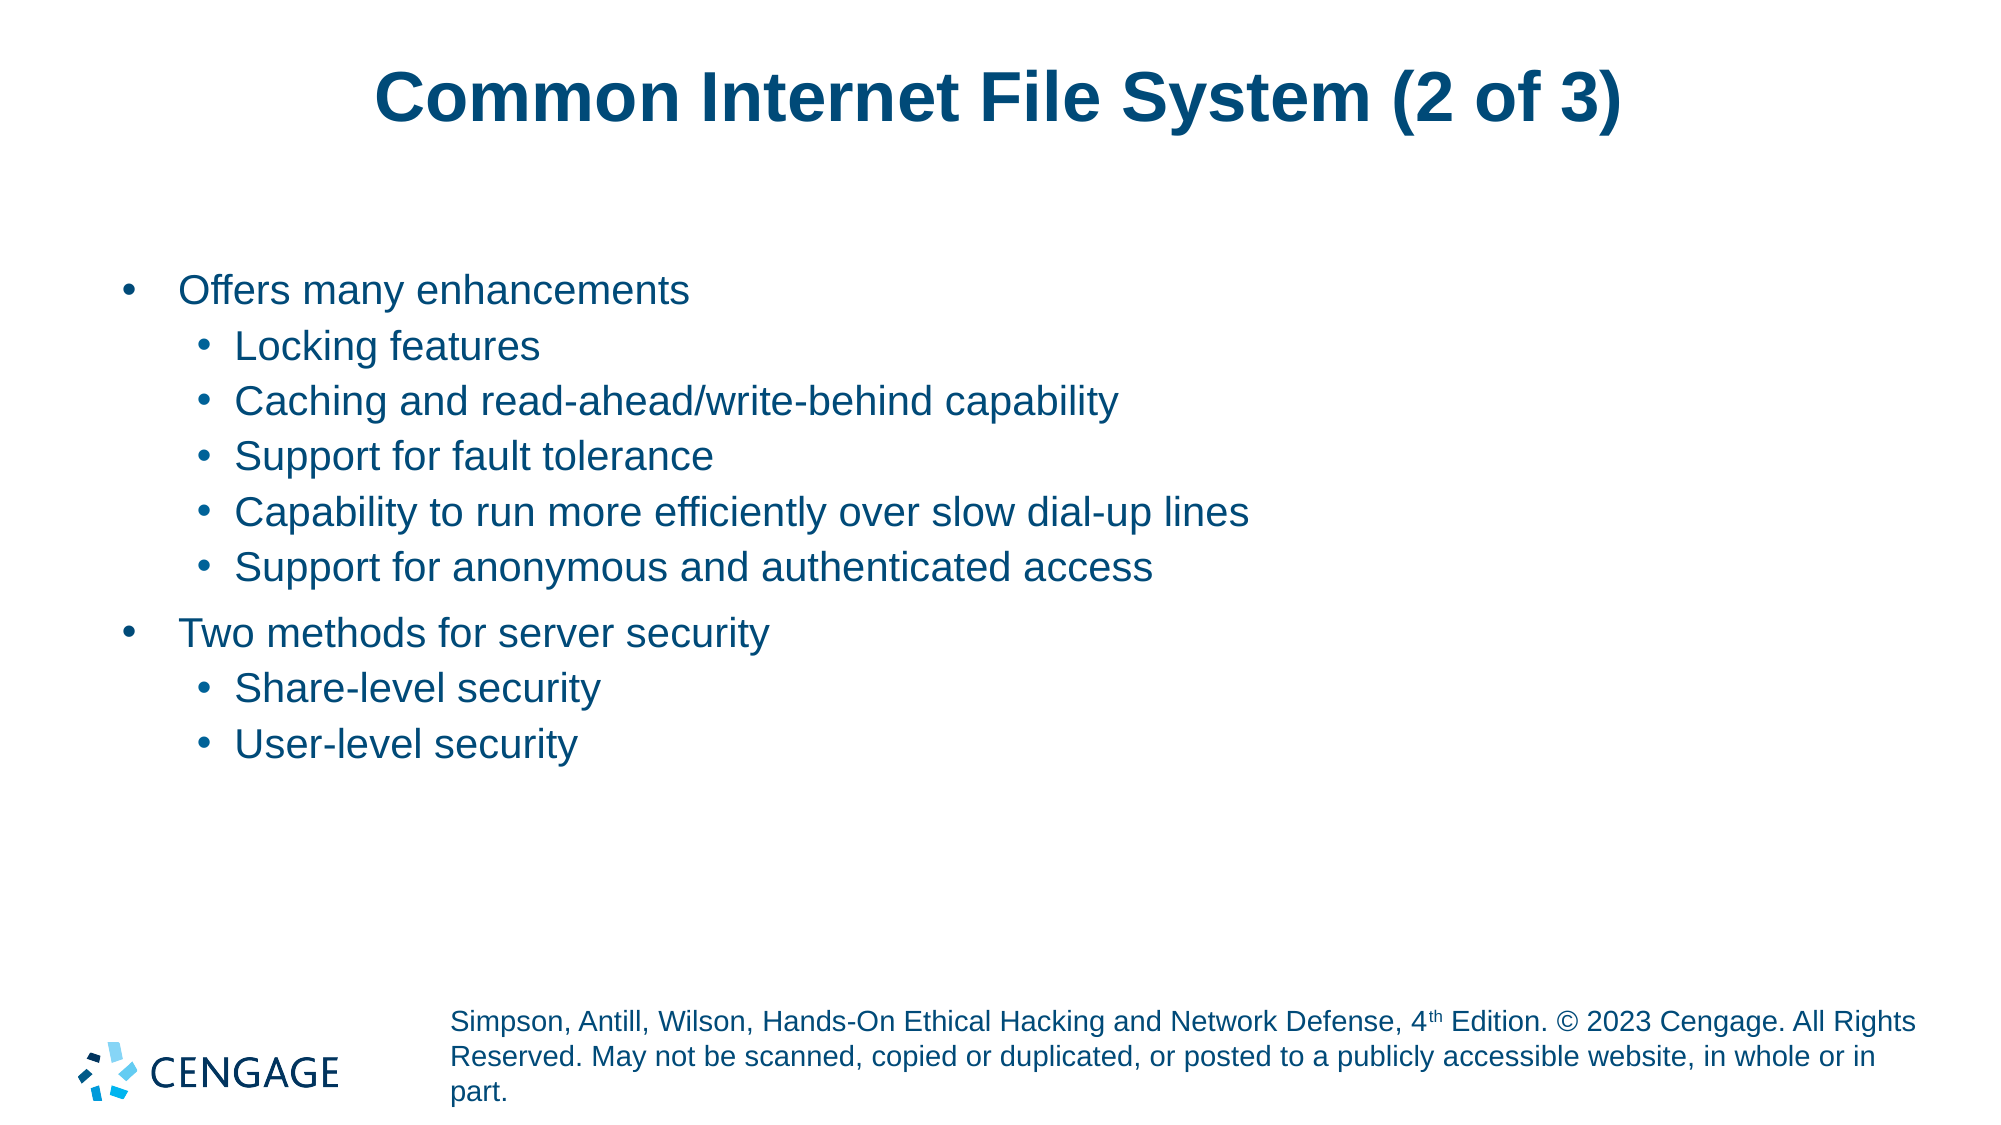

# Common Internet File System (2 of 3)
Offers many enhancements
Locking features
Caching and read-ahead/write-behind capability
Support for fault tolerance
Capability to run more efficiently over slow dial-up lines
Support for anonymous and authenticated access
Two methods for server security
Share-level security
User-level security